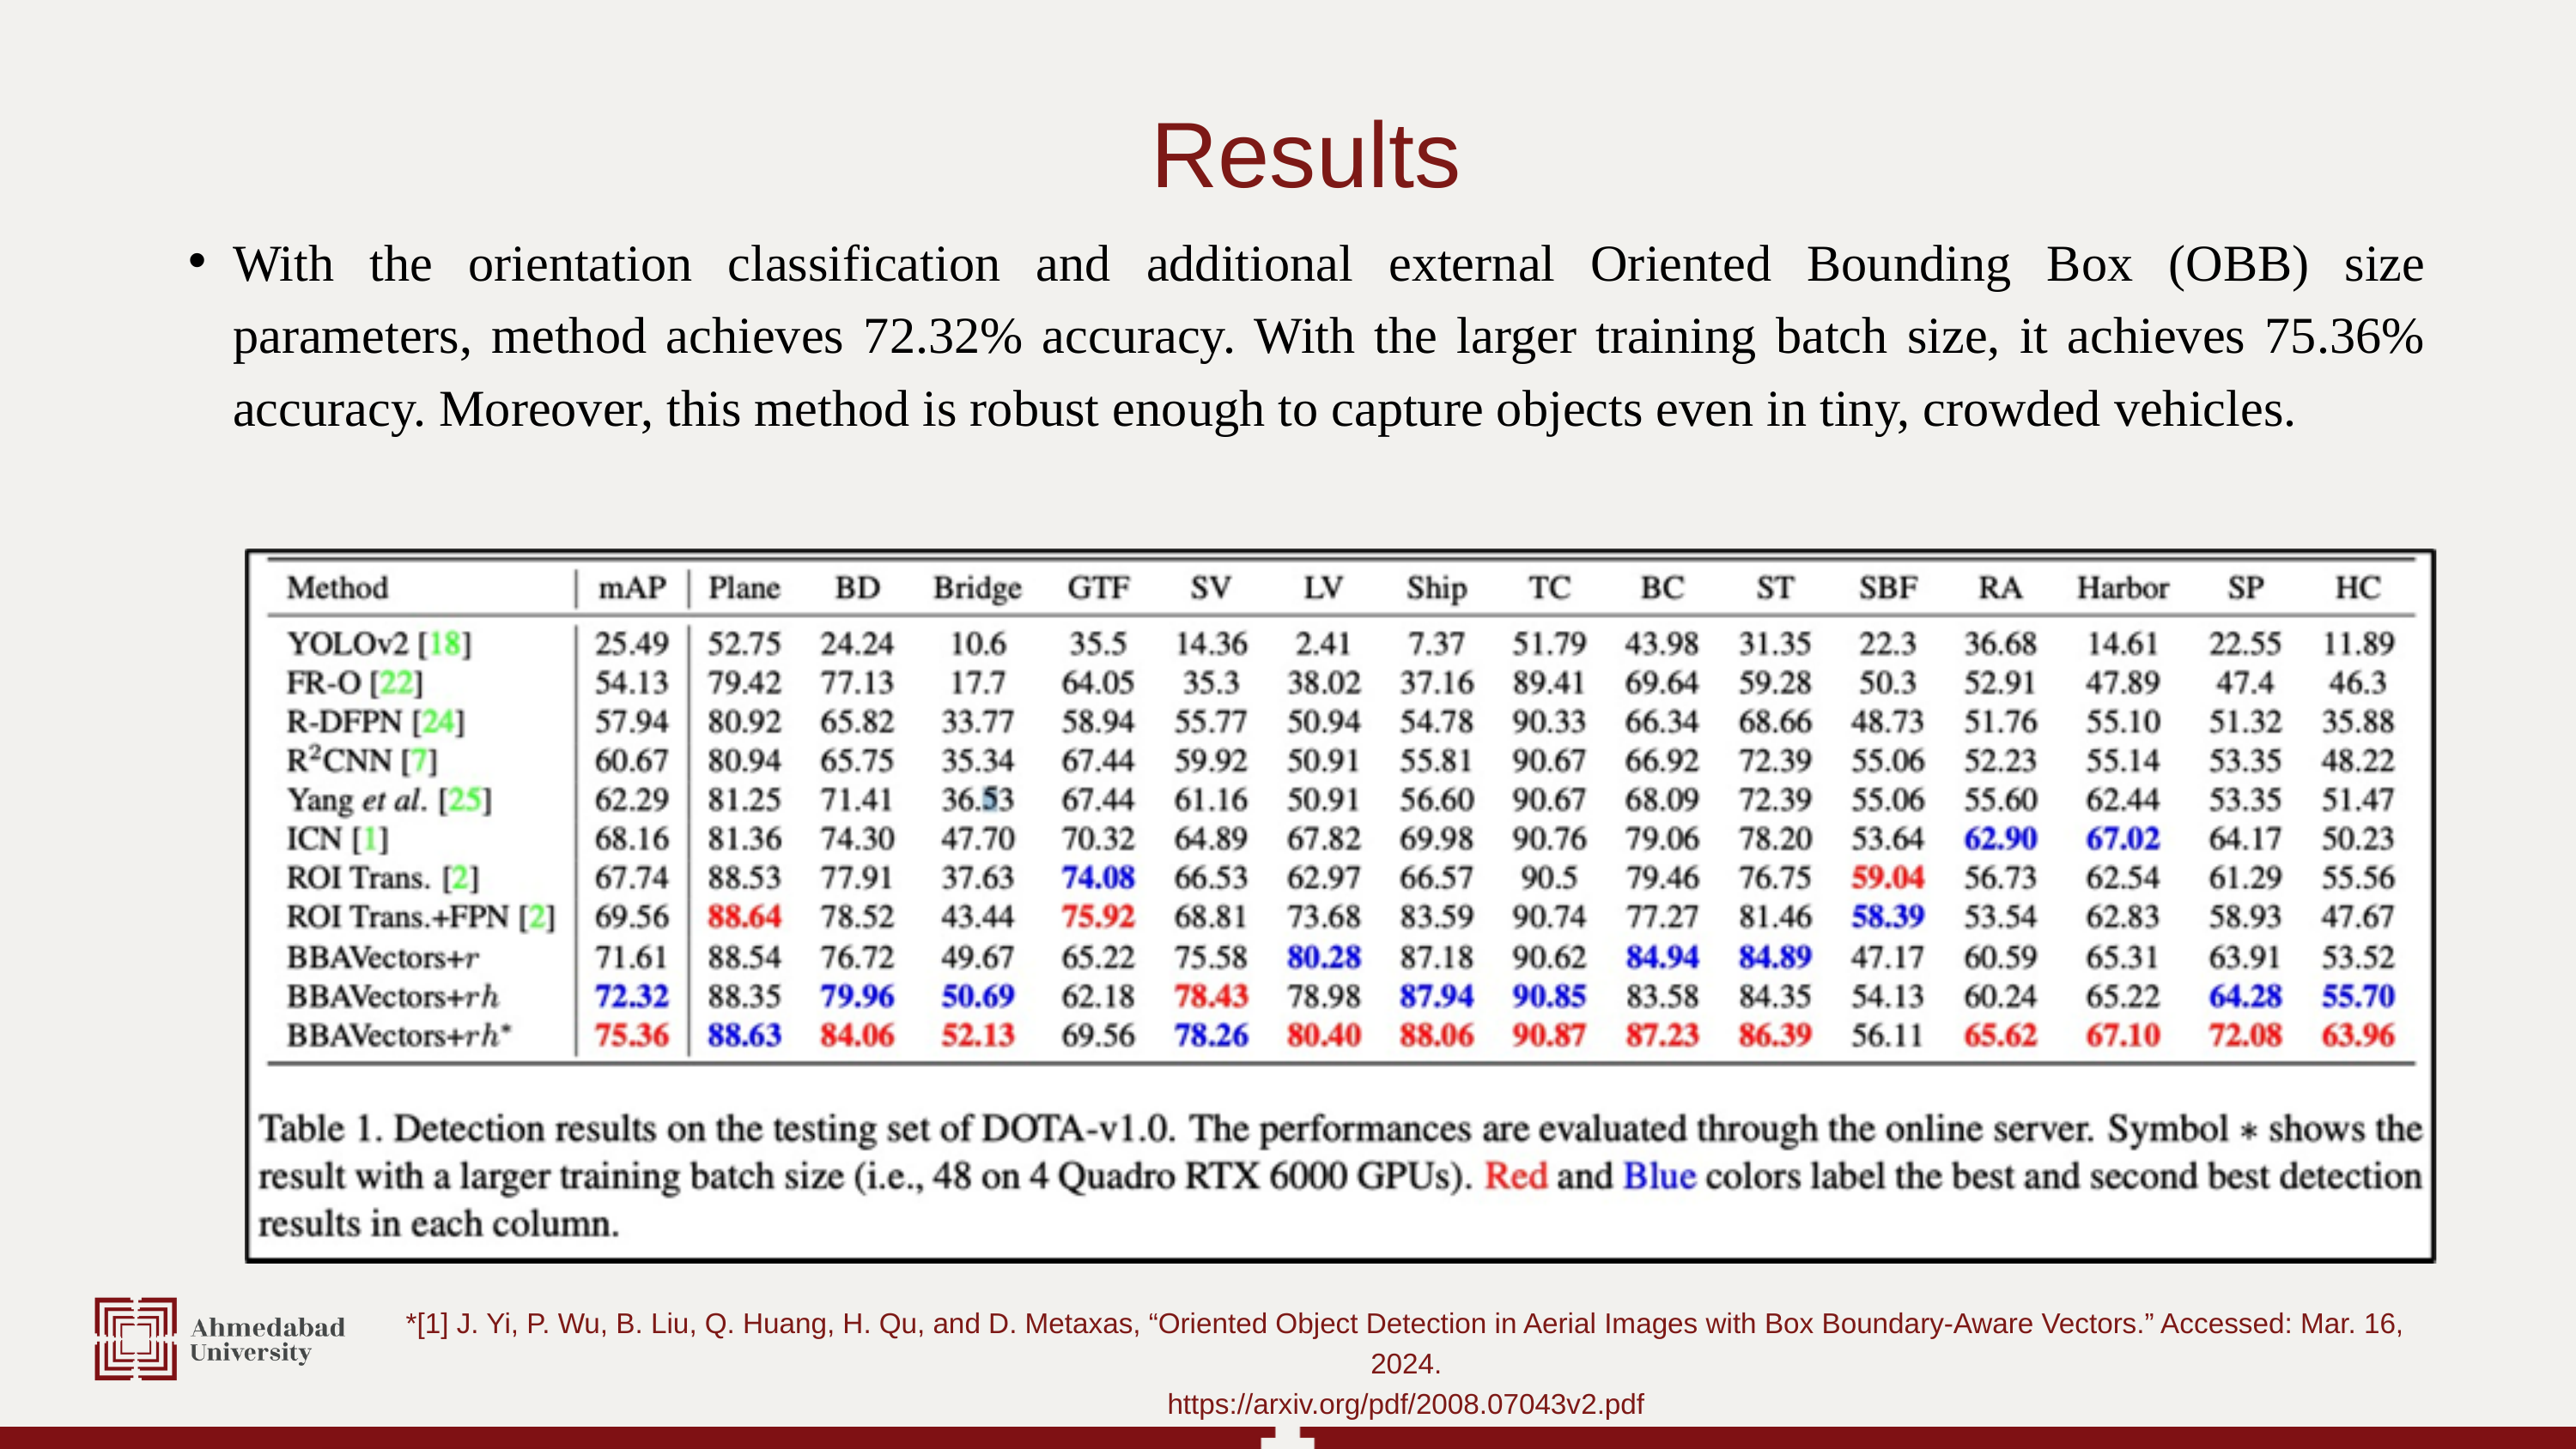

Results
With the orientation classification and additional external Oriented Bounding Box (OBB) size parameters, method achieves 72.32% accuracy. With the larger training batch size, it achieves 75.36% accuracy. Moreover, this method is robust enough to capture objects even in tiny, crowded vehicles.

*[1] J. Yi, P. Wu, B. Liu, Q. Huang, H. Qu, and D. Metaxas, “Oriented Object Detection in Aerial Images with Box Boundary-Aware Vectors.” Accessed: Mar. 16, 2024.
https://arxiv.org/pdf/2008.07043v2.pdf